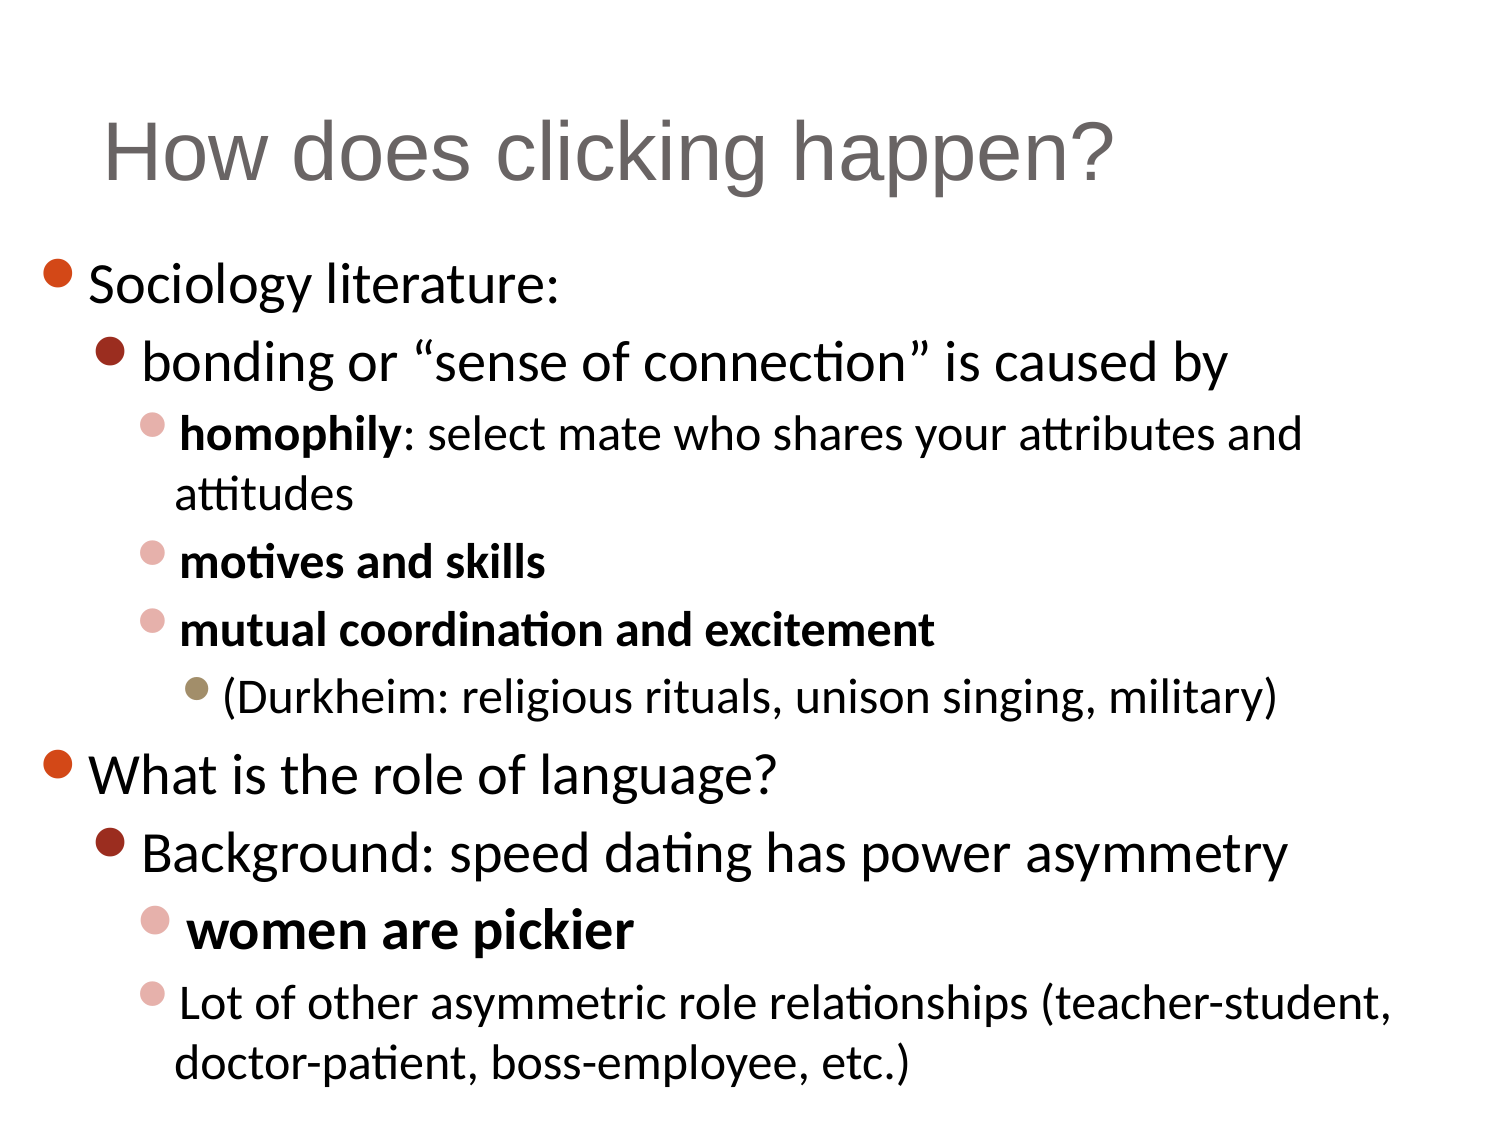

# How does clicking happen?
Sociology literature:
bonding or “sense of connection” is caused by
homophily: select mate who shares your attributes and attitudes
motives and skills
mutual coordination and excitement
(Durkheim: religious rituals, unison singing, military)
What is the role of language?
Background: speed dating has power asymmetry
women are pickier
Lot of other asymmetric role relationships (teacher-student, doctor-patient, boss-employee, etc.)